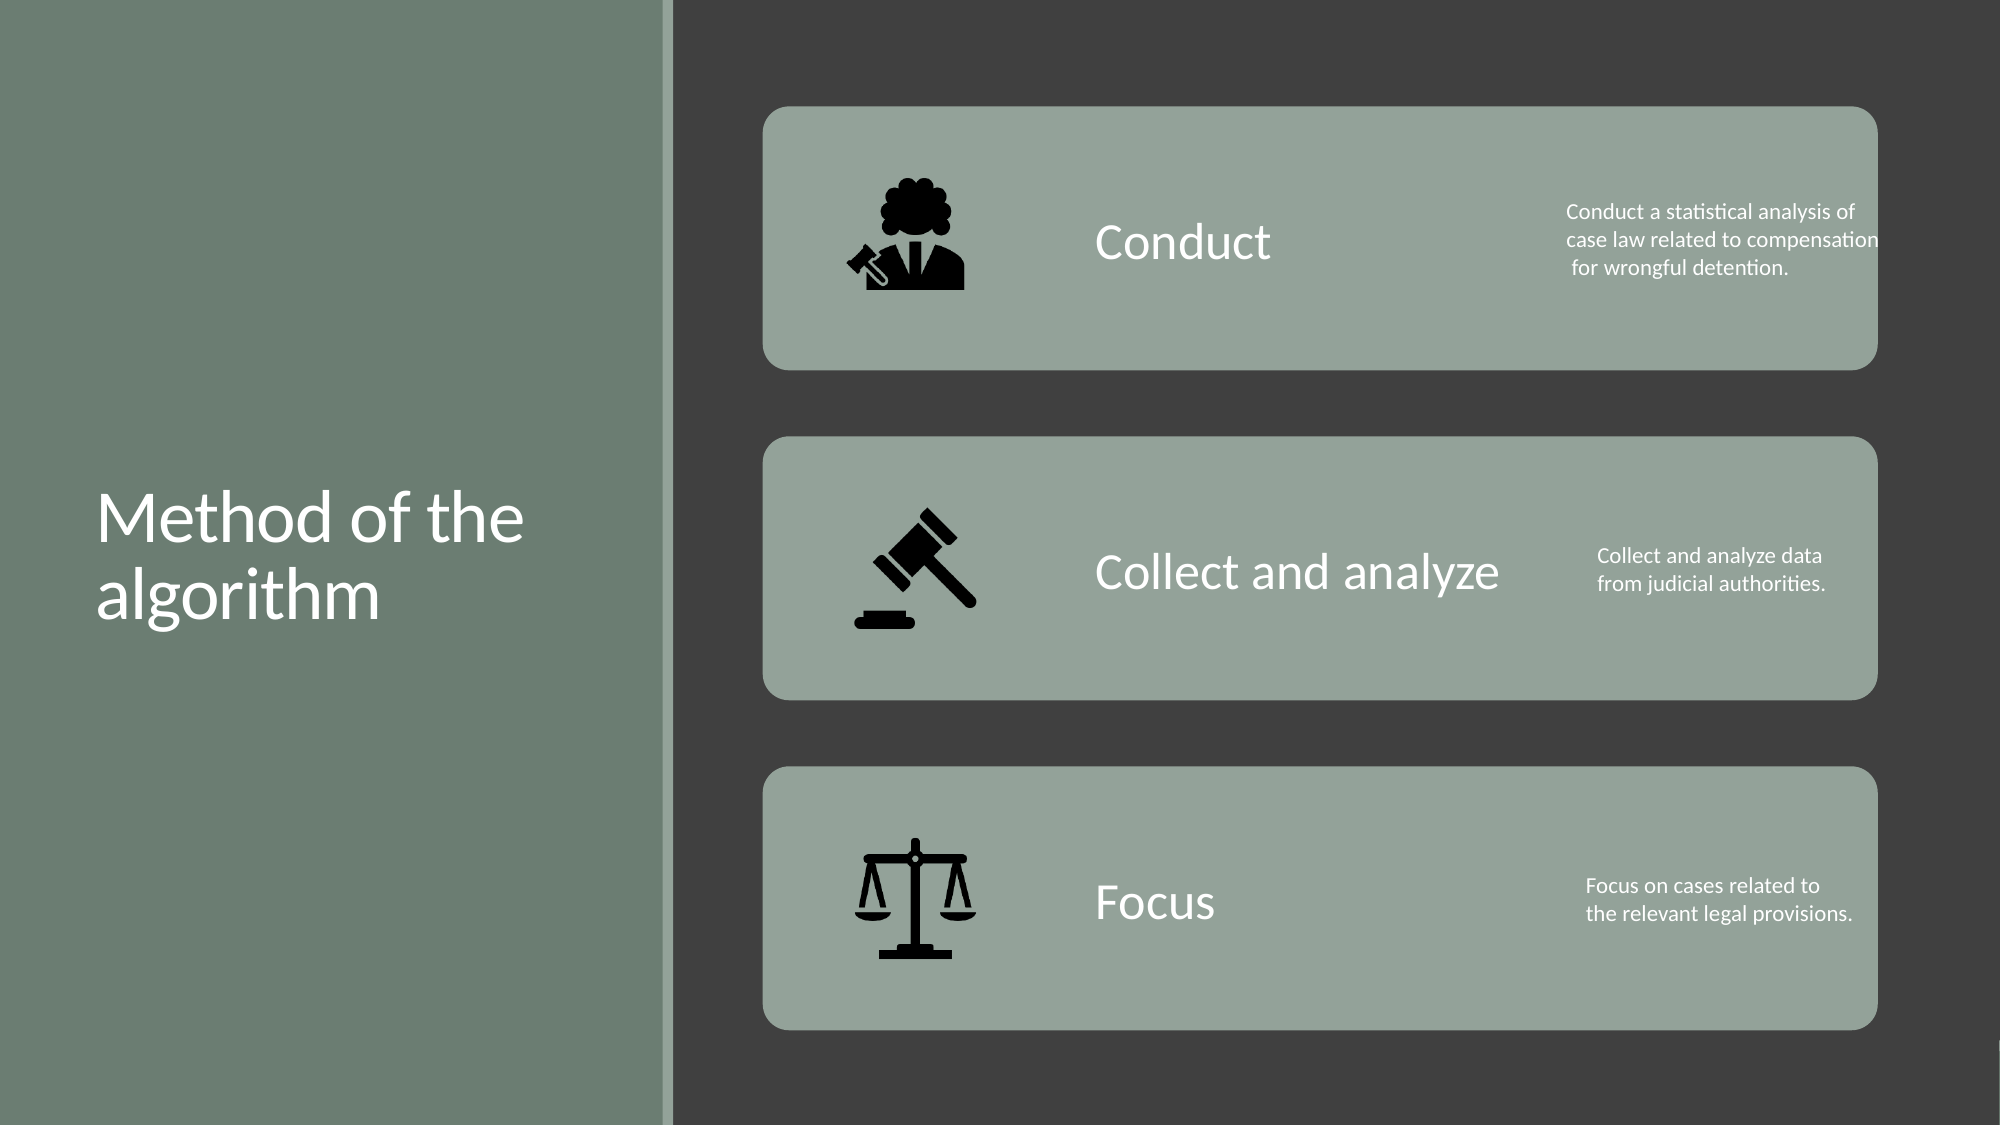

# Method of the algorithm
Conduct
Conduct a statistical analysis of
case law related to compensation for wrongful detention.
Collect and analyze
Collect and analyze data
from judicial authorities.
Focus
Focus on cases related to the relevant legal provisions.